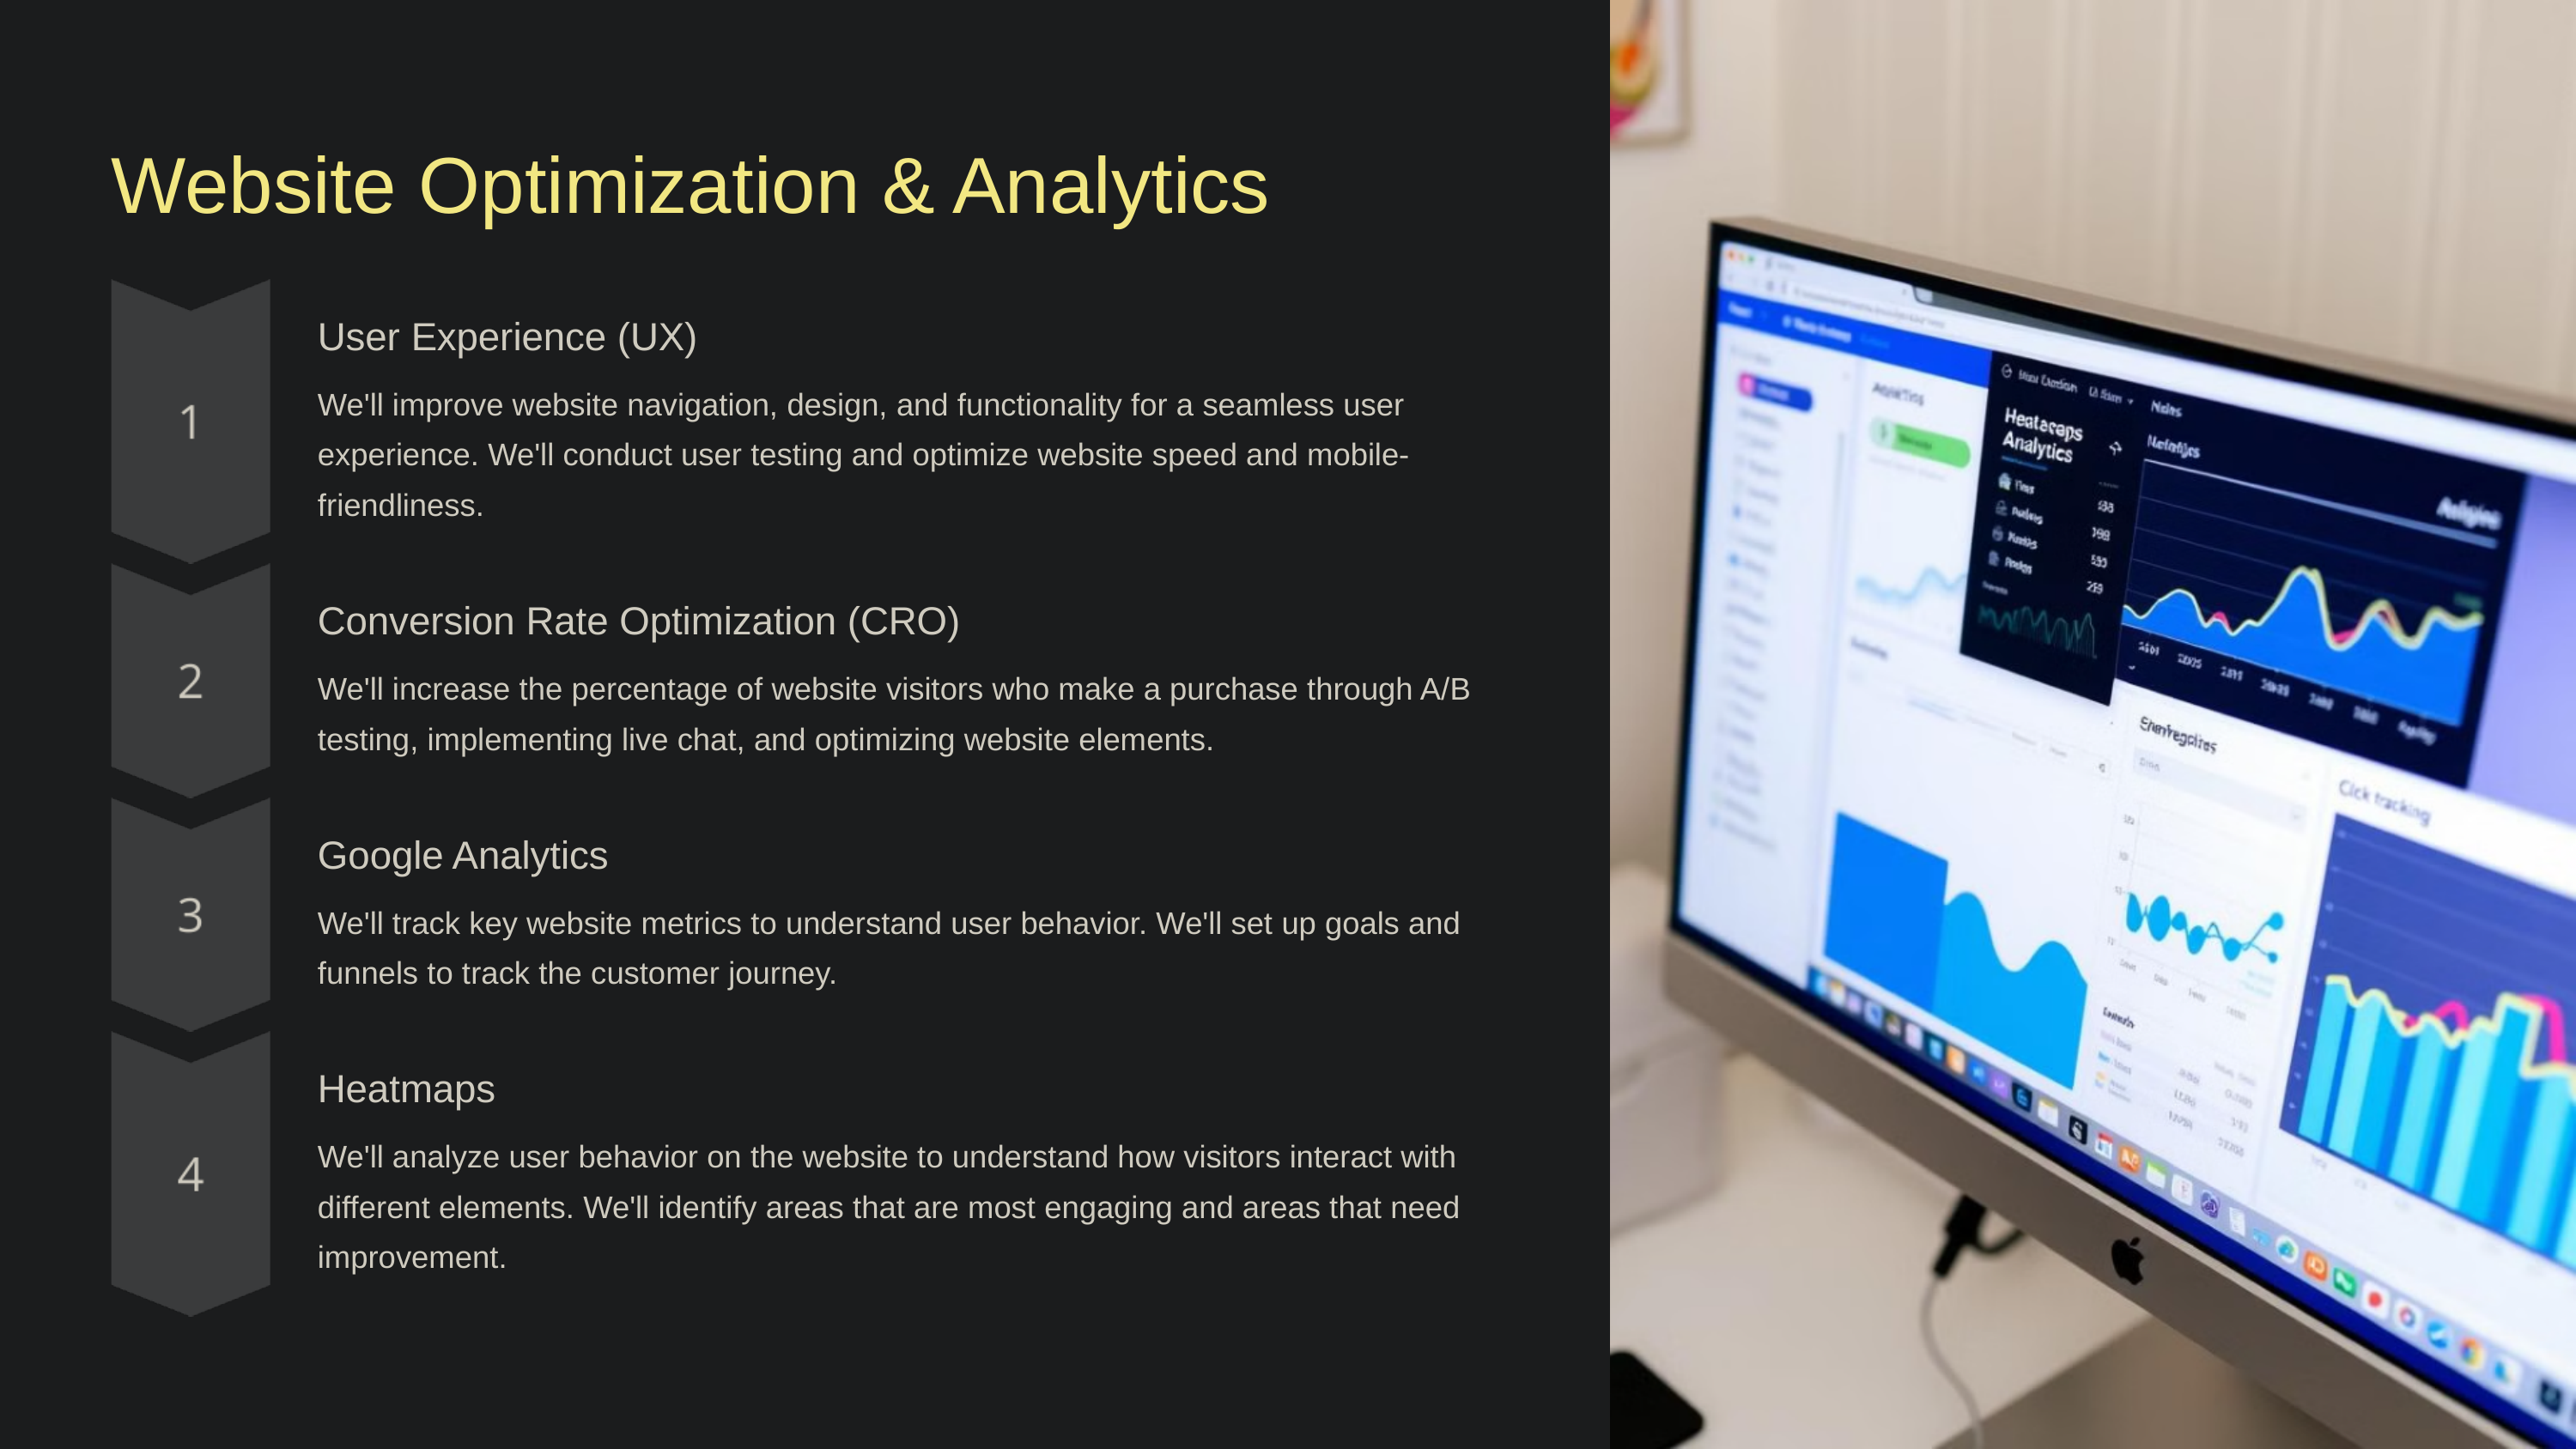

Website Optimization & Analytics

User Experience (UX)

We'll improve website navigation, design, and functionality for a seamless user experience. We'll conduct user testing and optimize website speed and mobile-friendliness.

Conversion Rate Optimization (CRO)

We'll increase the percentage of website visitors who make a purchase through A/B testing, implementing live chat, and optimizing website elements.

Google Analytics

We'll track key website metrics to understand user behavior. We'll set up goals and funnels to track the customer journey.

Heatmaps

We'll analyze user behavior on the website to understand how visitors interact with different elements. We'll identify areas that are most engaging and areas that need improvement.